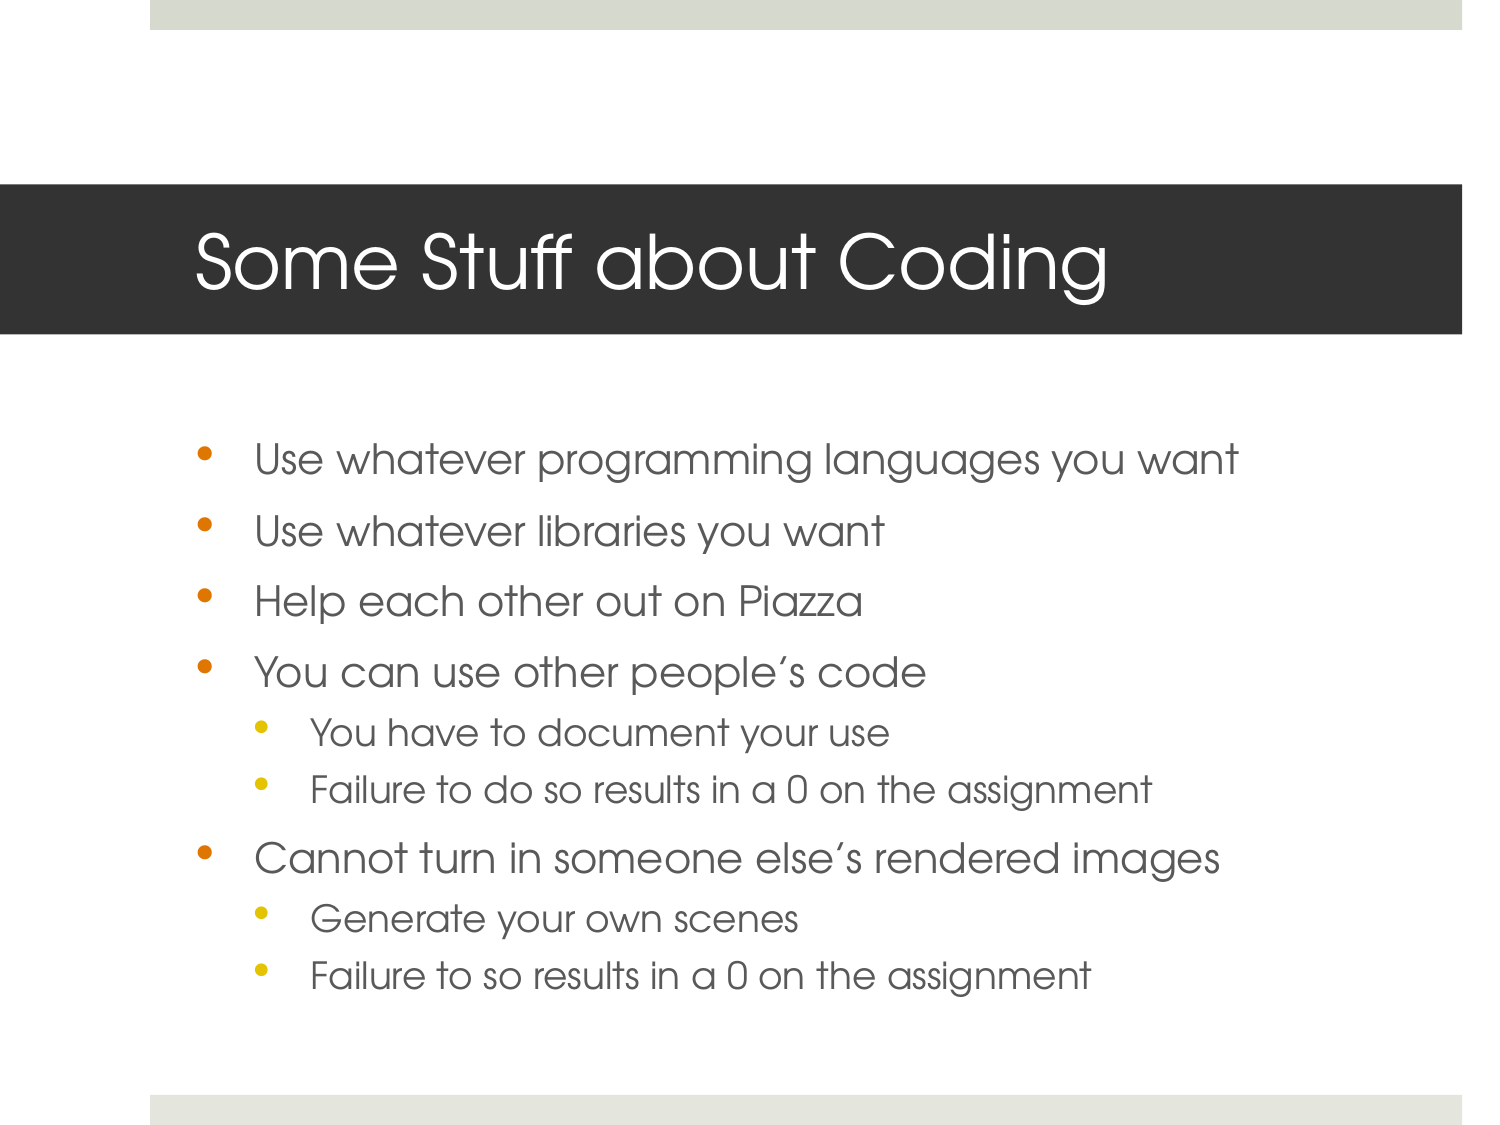

# Some Stuff about Coding
Use whatever programming languages you want
Use whatever libraries you want
Help each other out on Piazza
You can use other people’s code
You have to document your use
Failure to do so results in a 0 on the assignment
Cannot turn in someone else’s rendered images
Generate your own scenes
Failure to so results in a 0 on the assignment